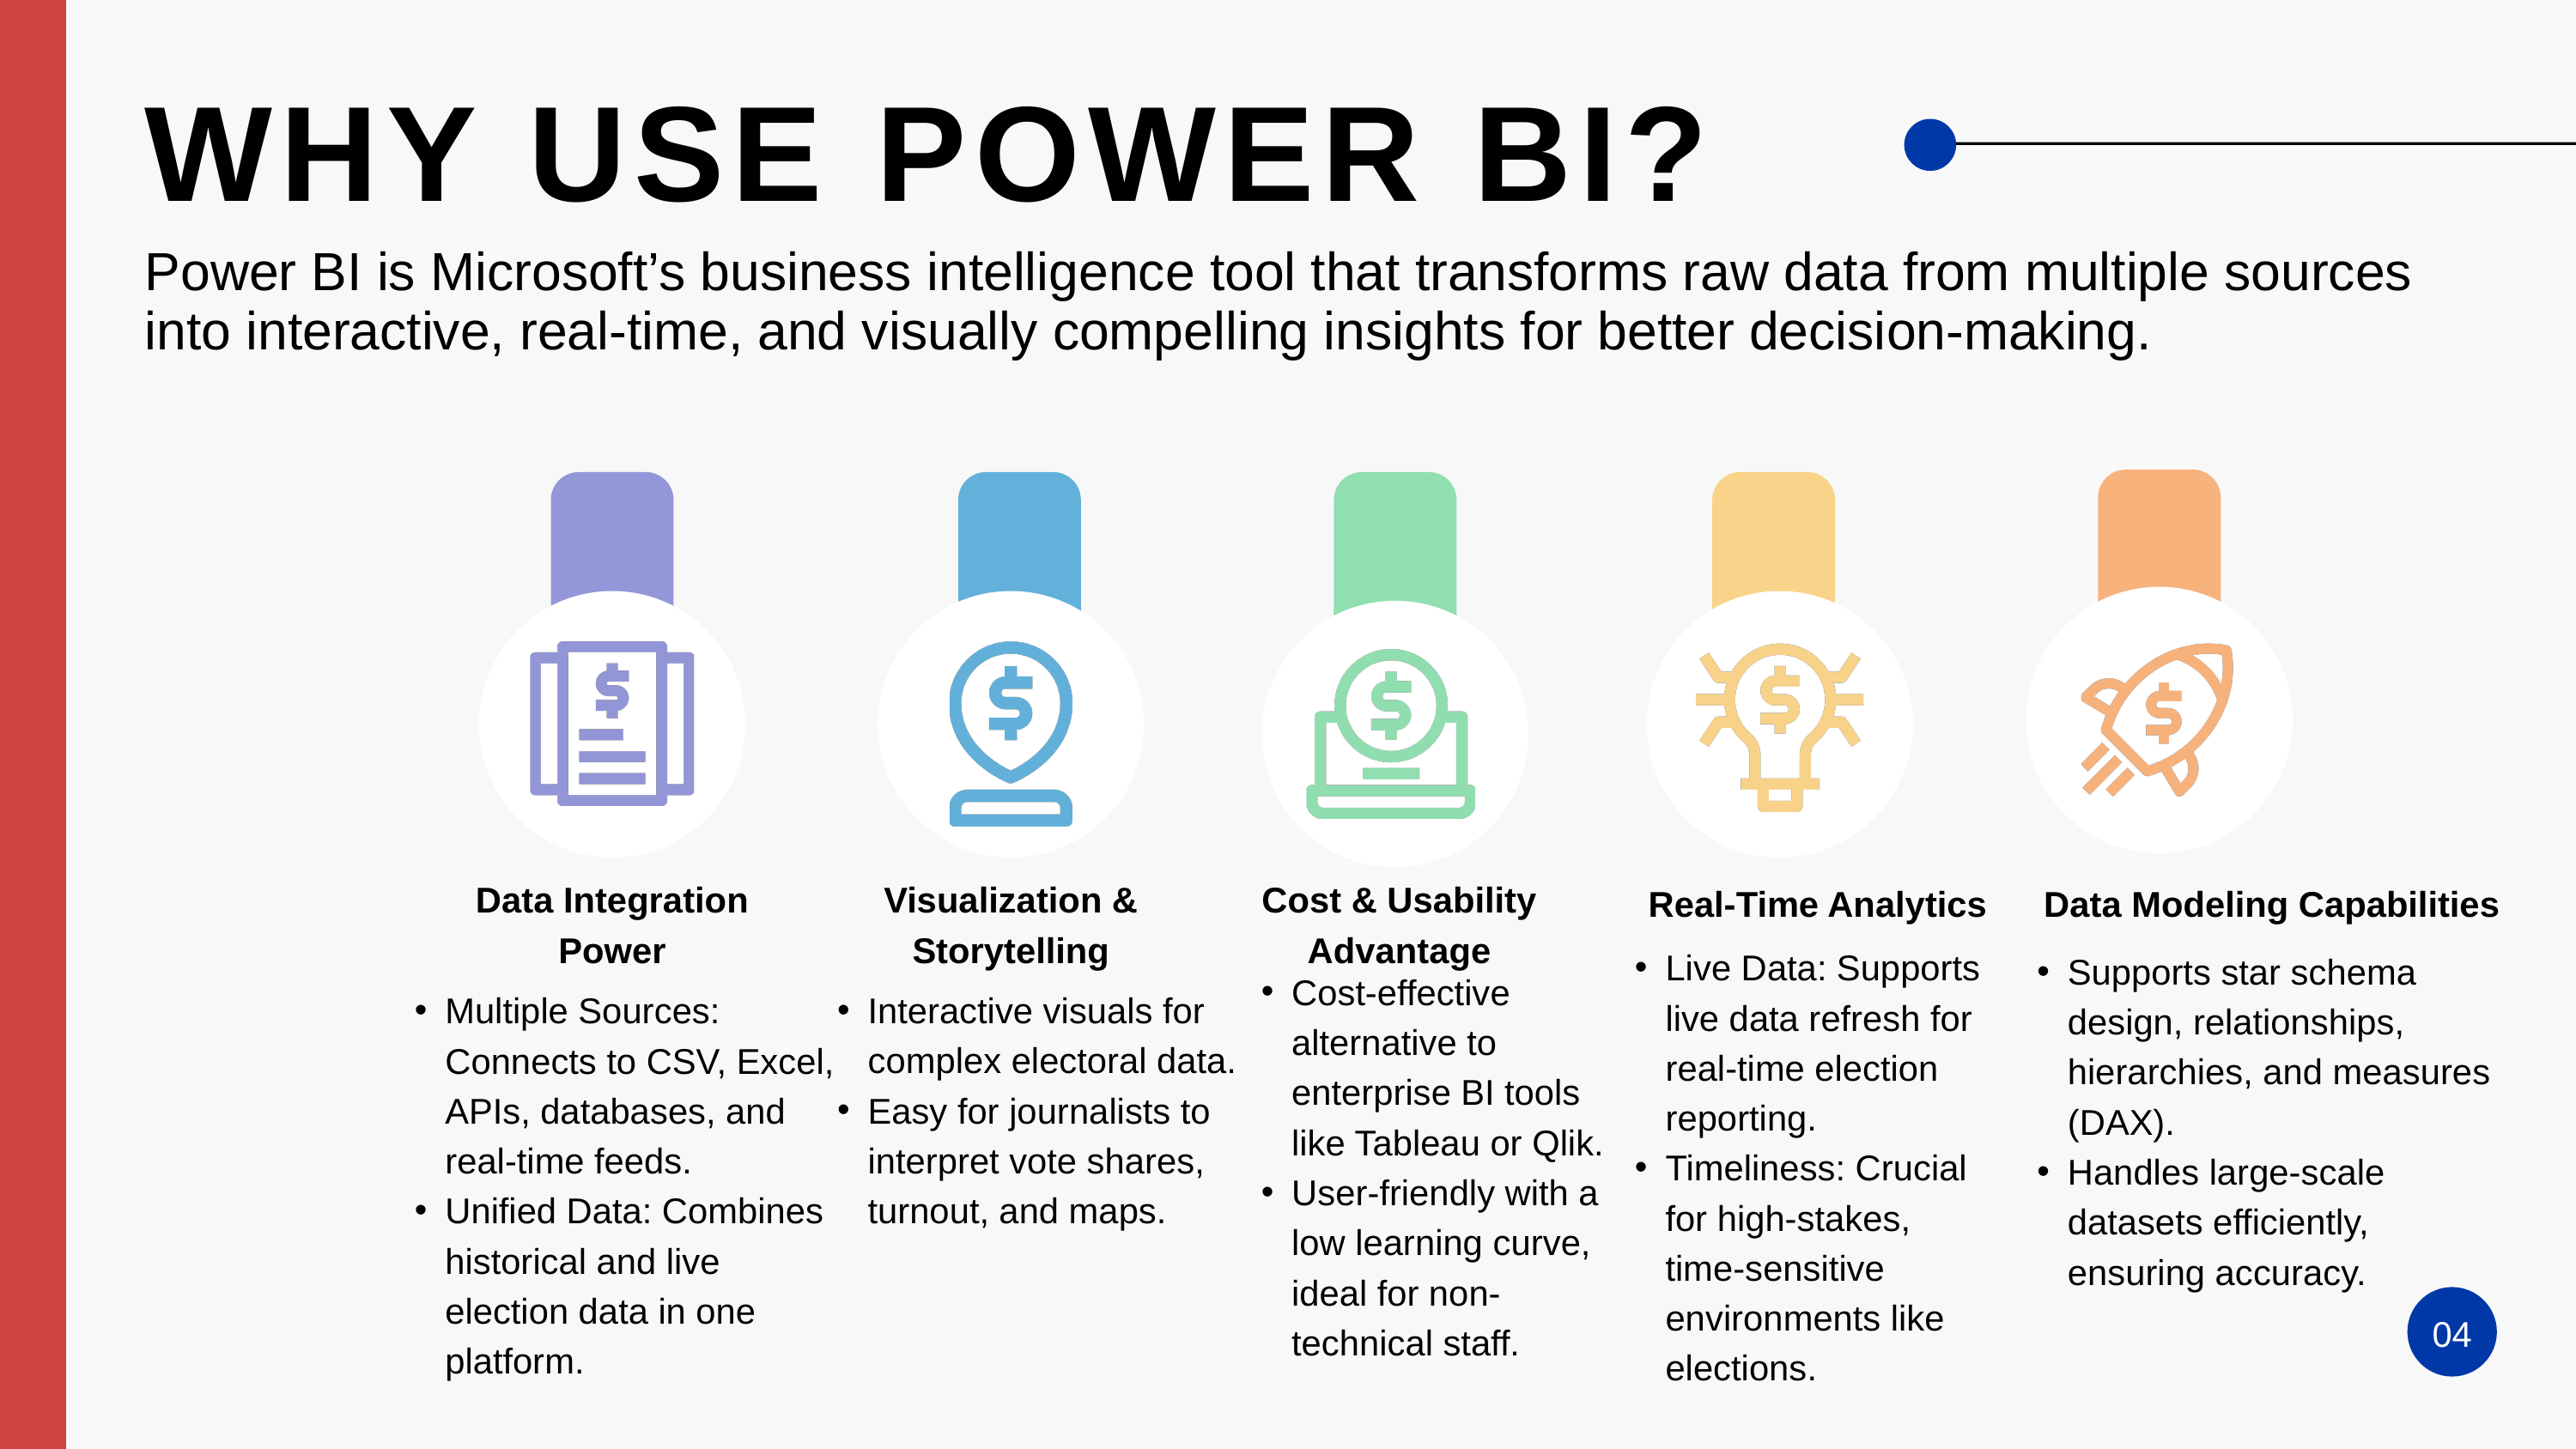

WHY USE POWER BI?

Power BI is Microsoft’s business intelligence tool that transforms raw data from multiple sources into interactive, real-time, and visually compelling insights for better decision-making.

Data Integration Power
Visualization & Storytelling
Cost & Usability Advantage
Real-Time Analytics
Data Modeling Capabilities
Live Data: Supports live data refresh for real-time election reporting.
Timeliness: Crucial for high-stakes, time-sensitive environments like elections.
Supports star schema design, relationships, hierarchies, and measures (DAX).
Handles large-scale datasets efficiently, ensuring accuracy.
Cost-effective alternative to enterprise BI tools like Tableau or Qlik.
User-friendly with a low learning curve, ideal for non-technical staff.
Multiple Sources: Connects to CSV, Excel, APIs, databases, and real-time feeds.
Unified Data: Combines historical and live election data in one platform.

Interactive visuals for complex electoral data.
Easy for journalists to interpret vote shares, turnout, and maps.

04